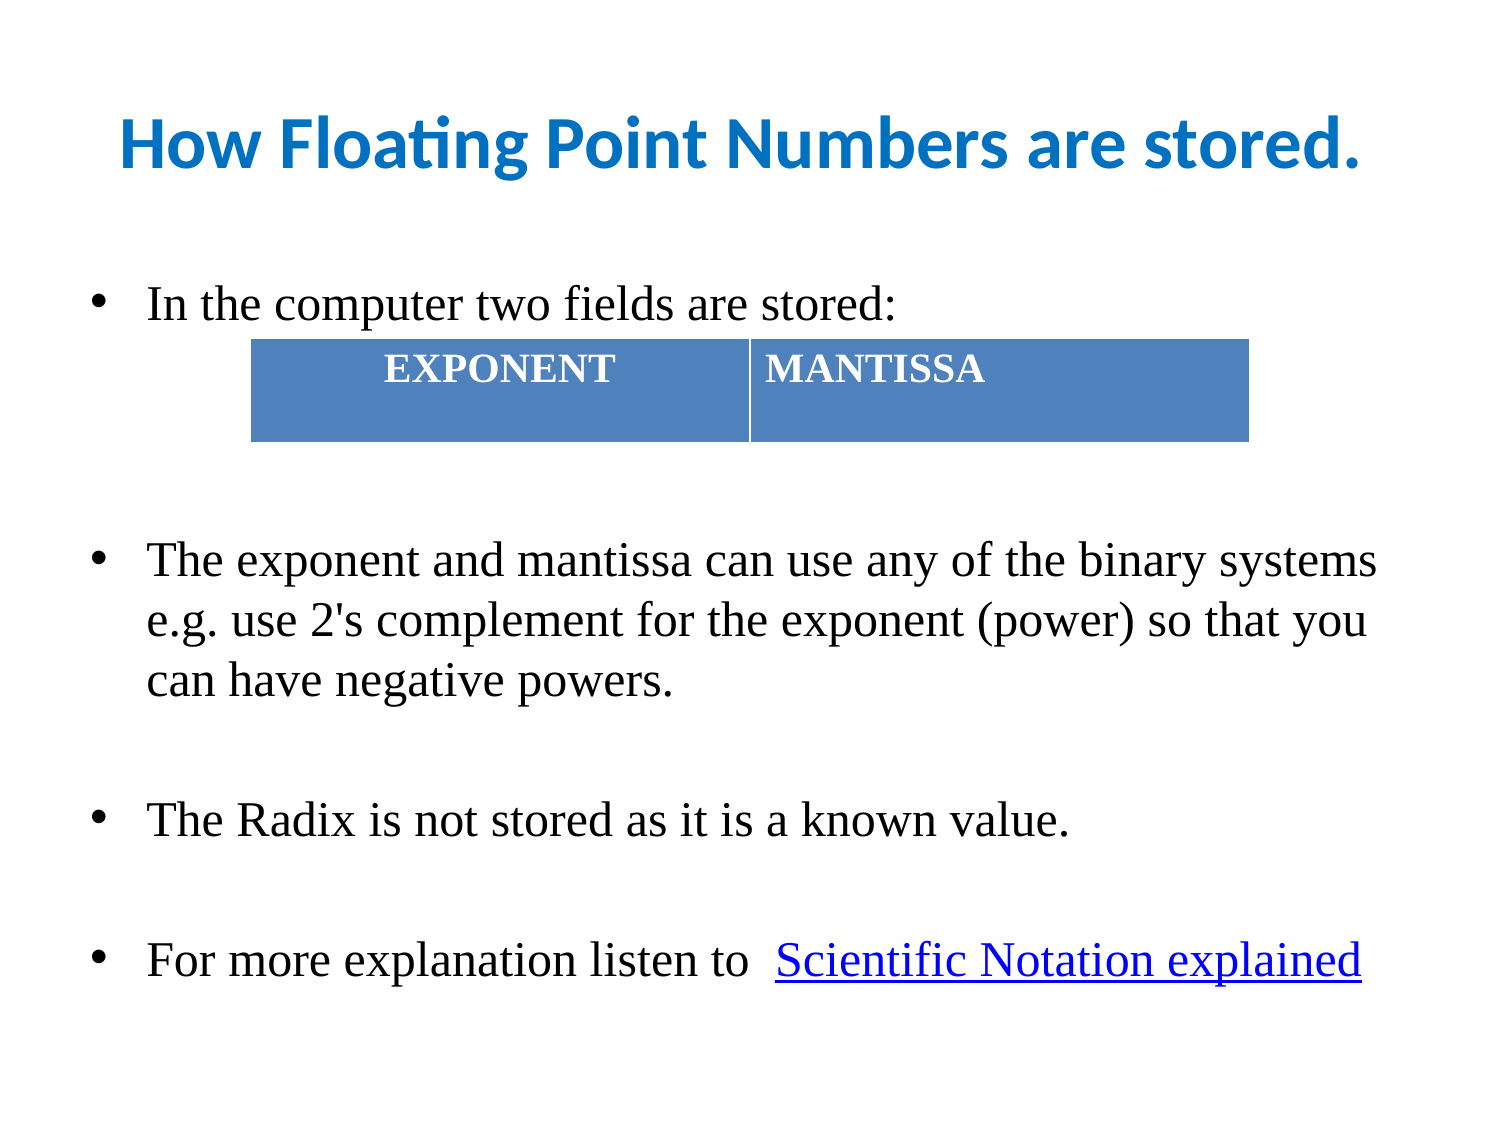

# How Floating Point Numbers are stored.
In the computer two fields are stored:

The exponent and mantissa can use any of the binary systems e.g. use 2's complement for the exponent (power) so that you can have negative powers.

The Radix is not stored as it is a known value.

For more explanation listen to  Scientific Notation explained

| EXPONENT | MANTISSA |
| --- | --- |